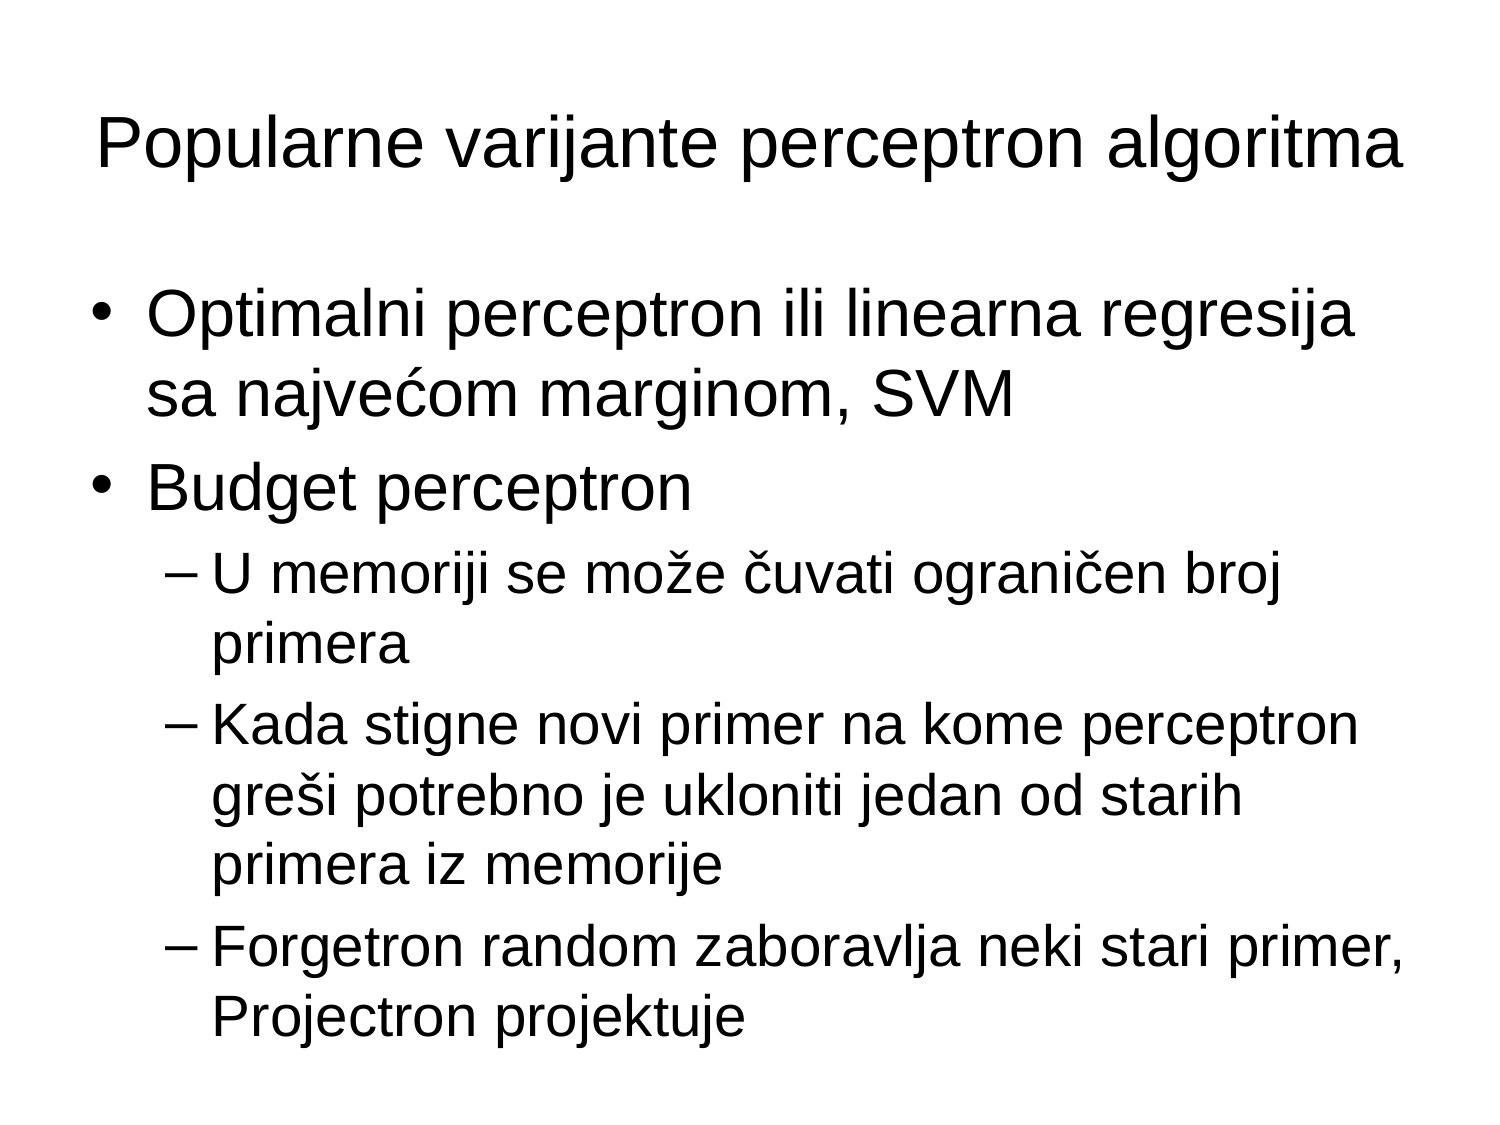

# Popularne varijante perceptron algoritma
Optimalni perceptron ili linearna regresija sa najvećom marginom, SVM
Budget perceptron
U memoriji se može čuvati ograničen broj primera
Kada stigne novi primer na kome perceptron greši potrebno je ukloniti jedan od starih primera iz memorije
Forgetron random zaboravlja neki stari primer, Projectron projektuje